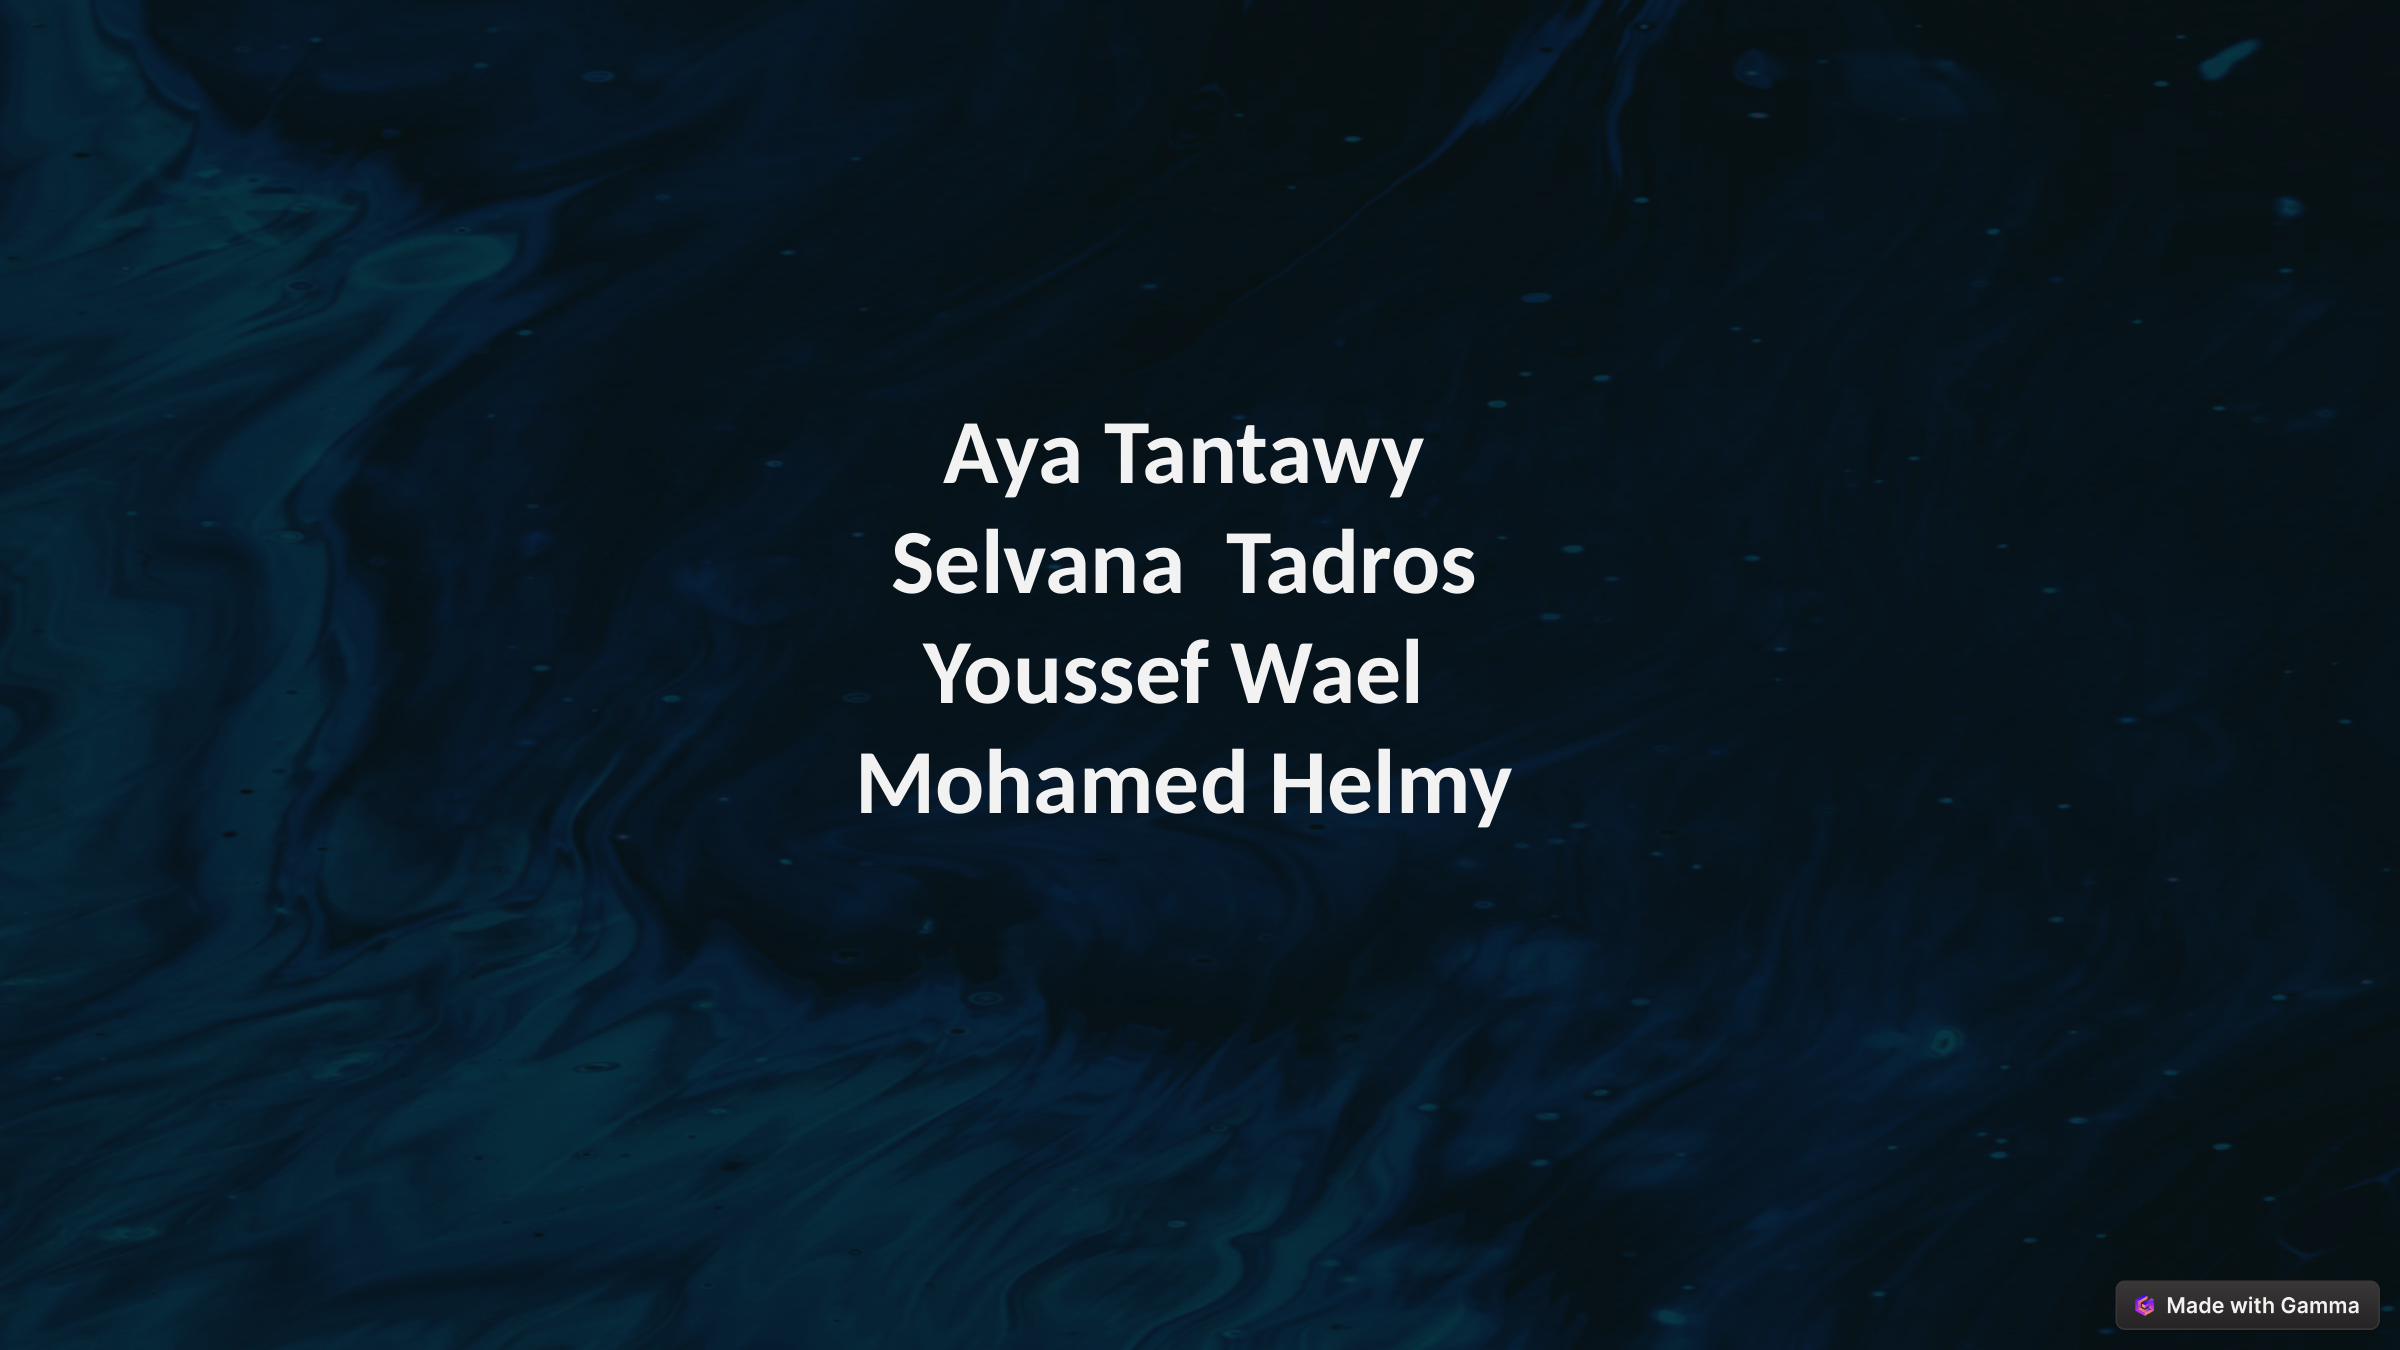

Aya Tantawy
Selvana  Tadros
Youssef Wael
Mohamed Helmy